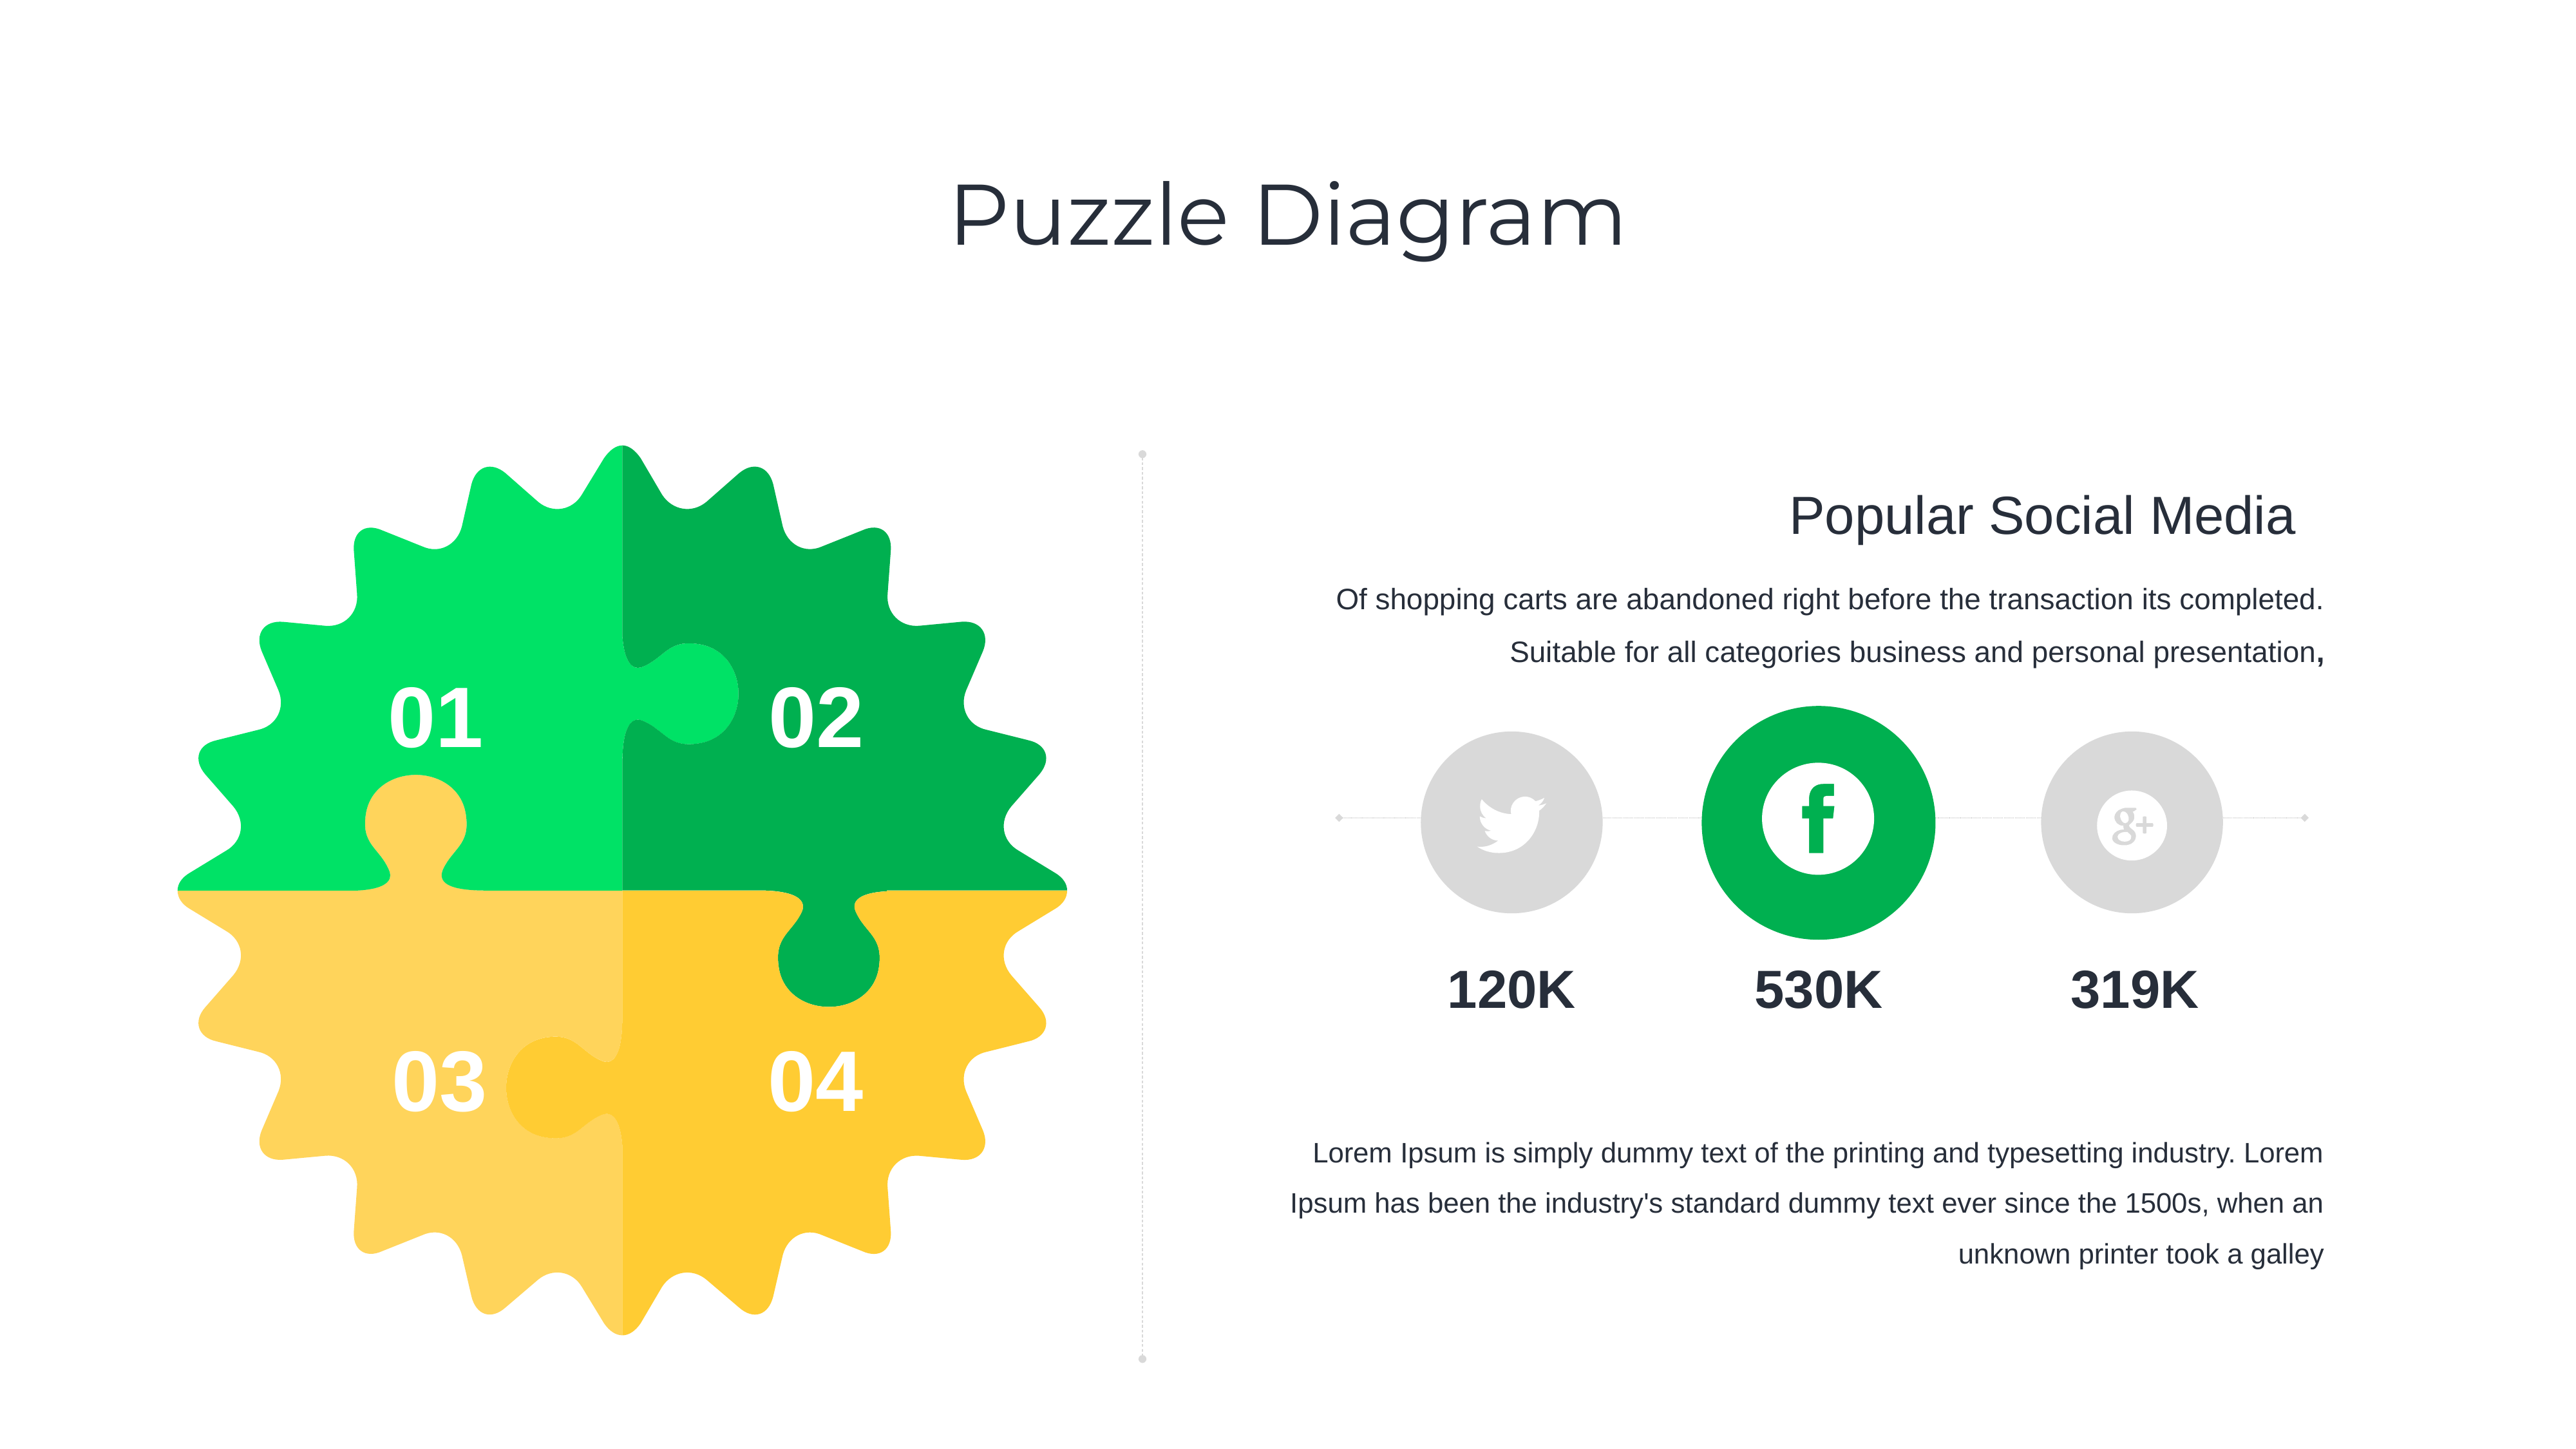

# Puzzle Diagram

Popular Social Media
Of shopping carts are abandoned right before the transaction its completed. Suitable for all categories business and personal presentation,
01
02

120K
530K
319K
03
04
Lorem Ipsum is simply dummy text of the printing and typesetting industry. Lorem Ipsum has been the industry's standard dummy text ever since the 1500s, when an unknown printer took a galley